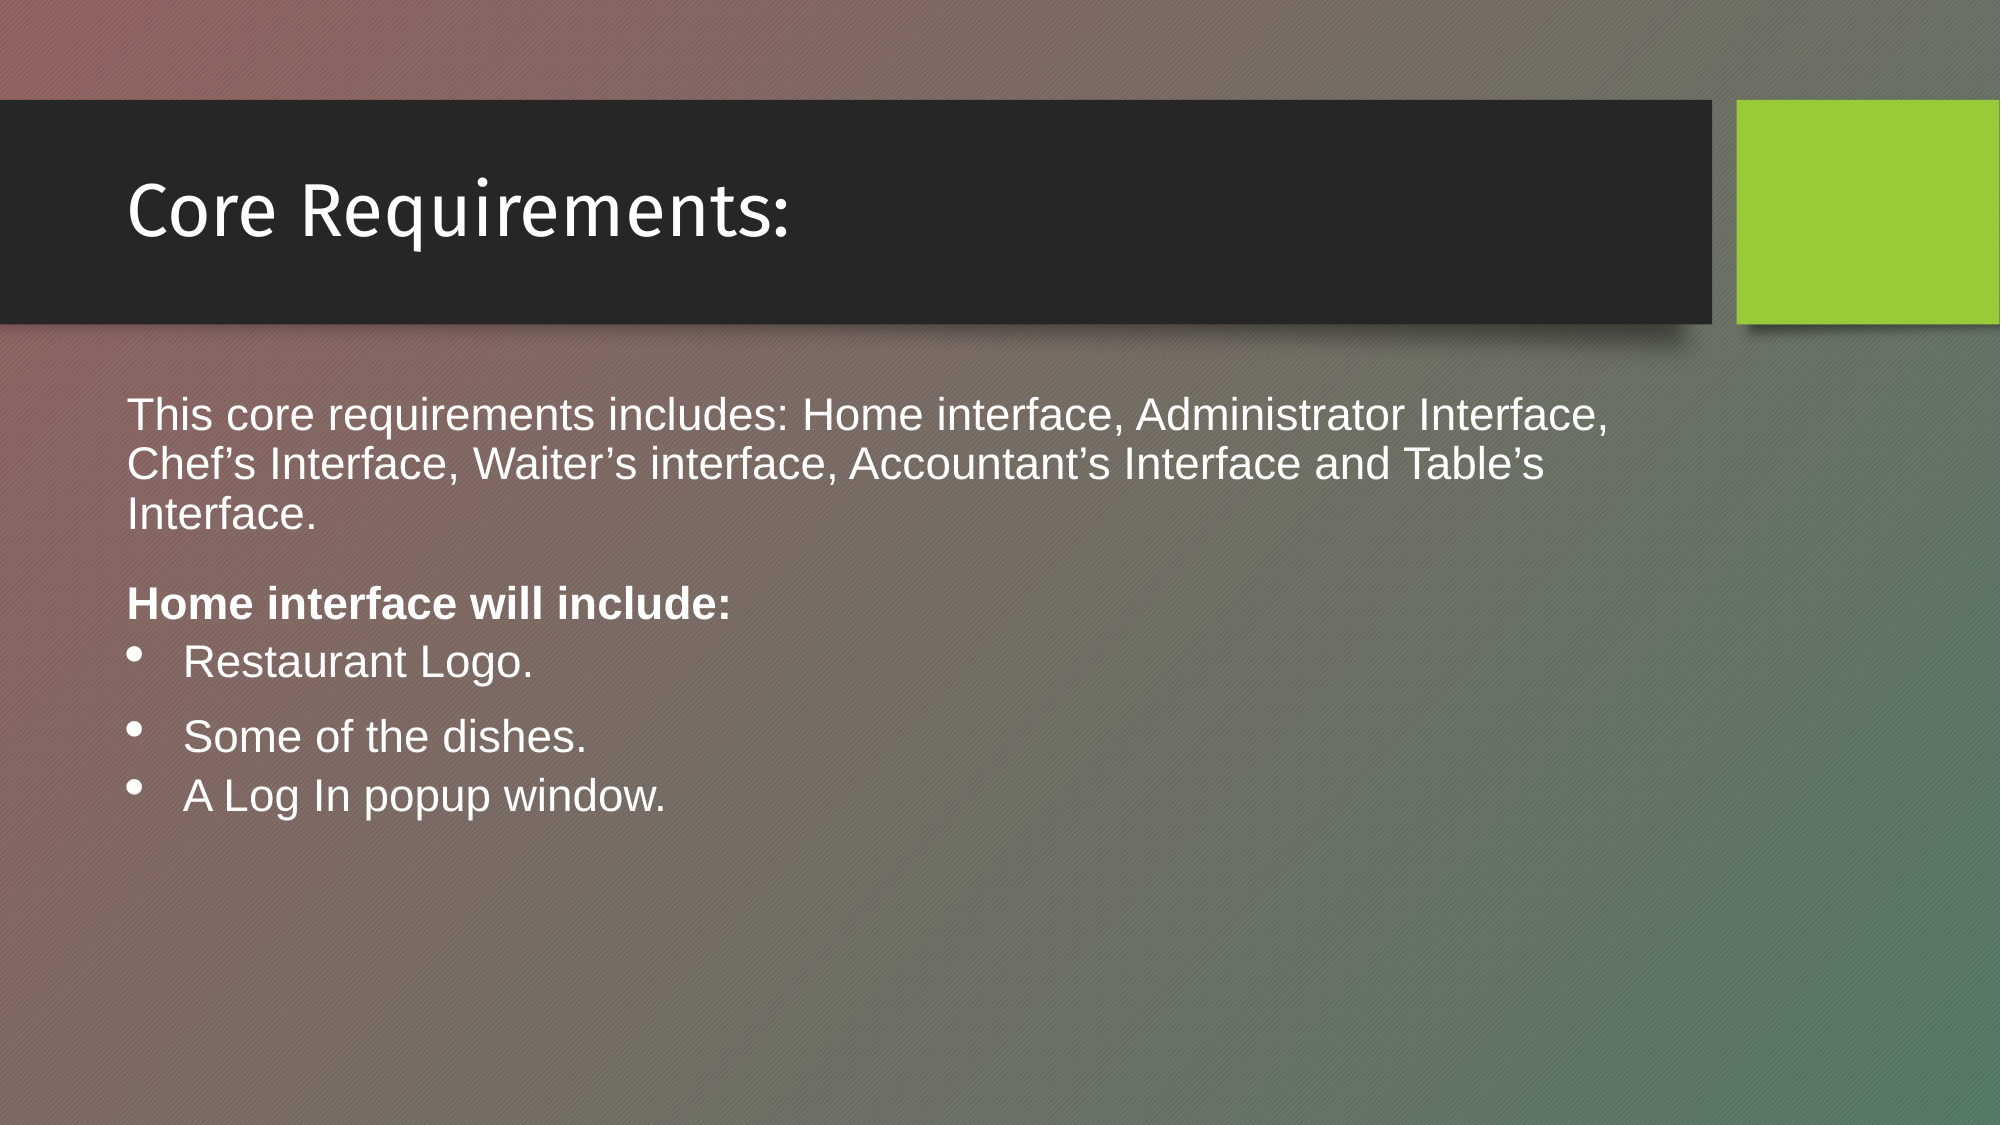

# Core Requirements:
This core requirements includes: Home interface, Administrator Interface, Chef’s Interface, Waiter’s interface, Accountant’s Interface and Table’s Interface.

Home interface will include:
Restaurant Logo.
Some of the dishes.
A Log In popup window.